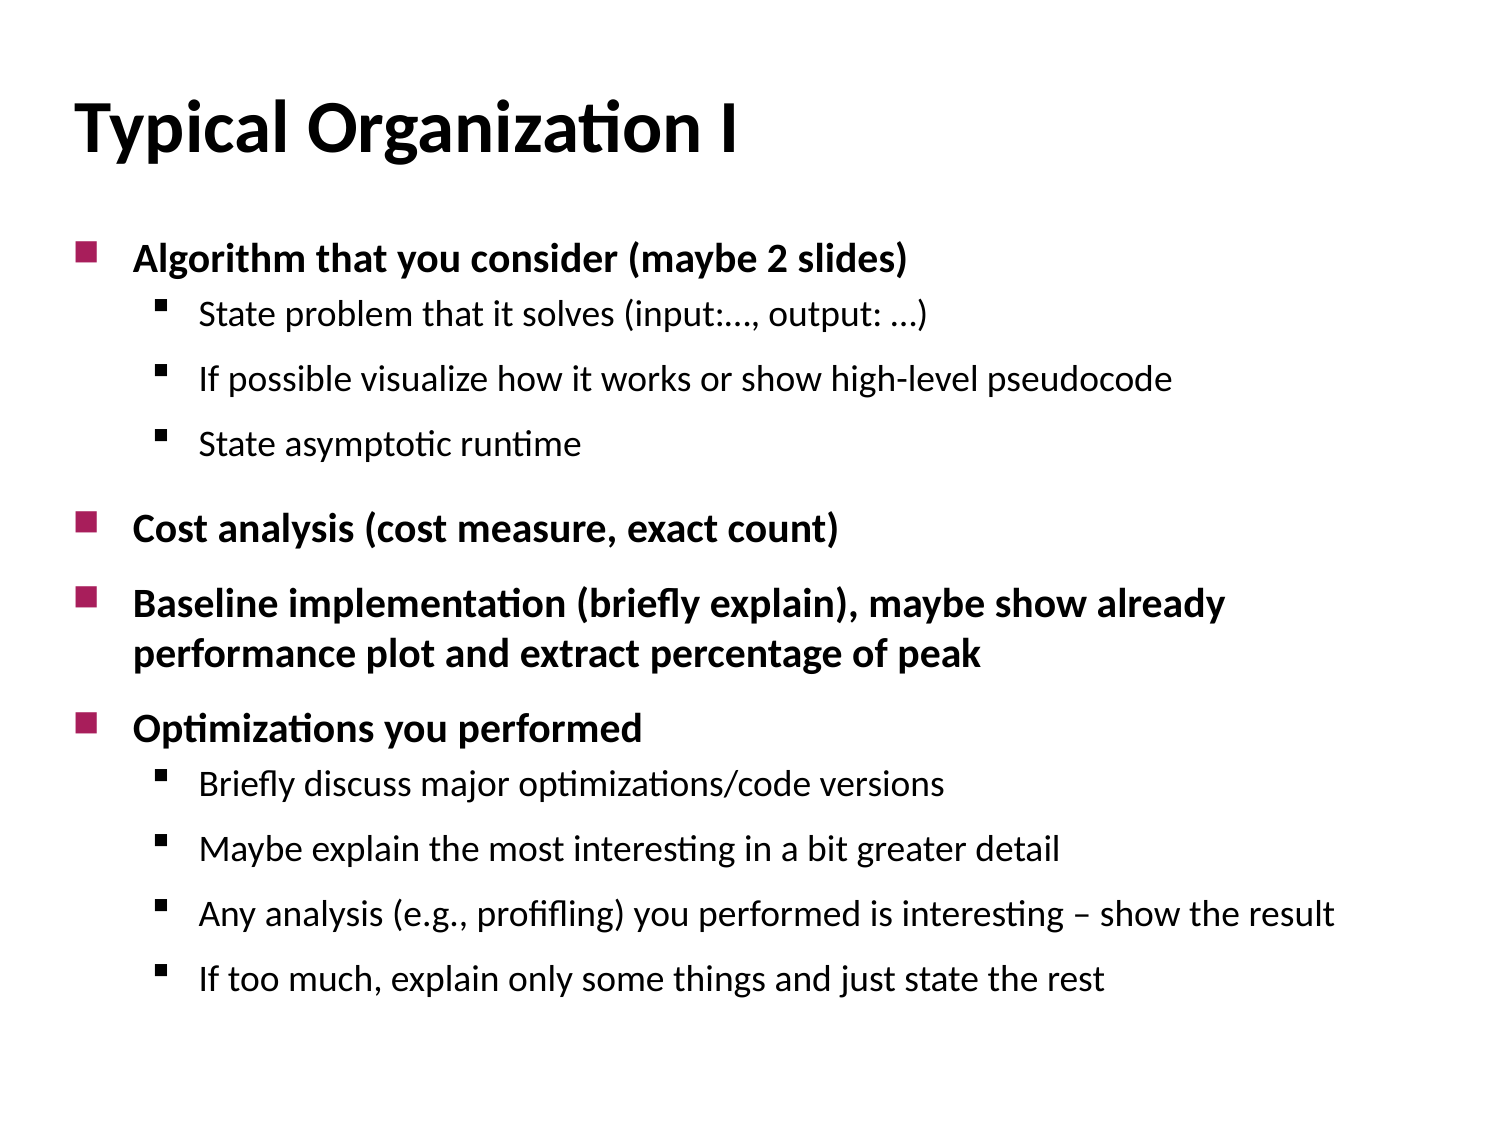

# Typical Organization I
Algorithm that you consider (maybe 2 slides)
State problem that it solves (input:…, output: …)
If possible visualize how it works or show high-level pseudocode
State asymptotic runtime
Cost analysis (cost measure, exact count)
Baseline implementation (briefly explain), maybe show already performance plot and extract percentage of peak
Optimizations you performed
Briefly discuss major optimizations/code versions
Maybe explain the most interesting in a bit greater detail
Any analysis (e.g., profifling) you performed is interesting – show the result
If too much, explain only some things and just state the rest